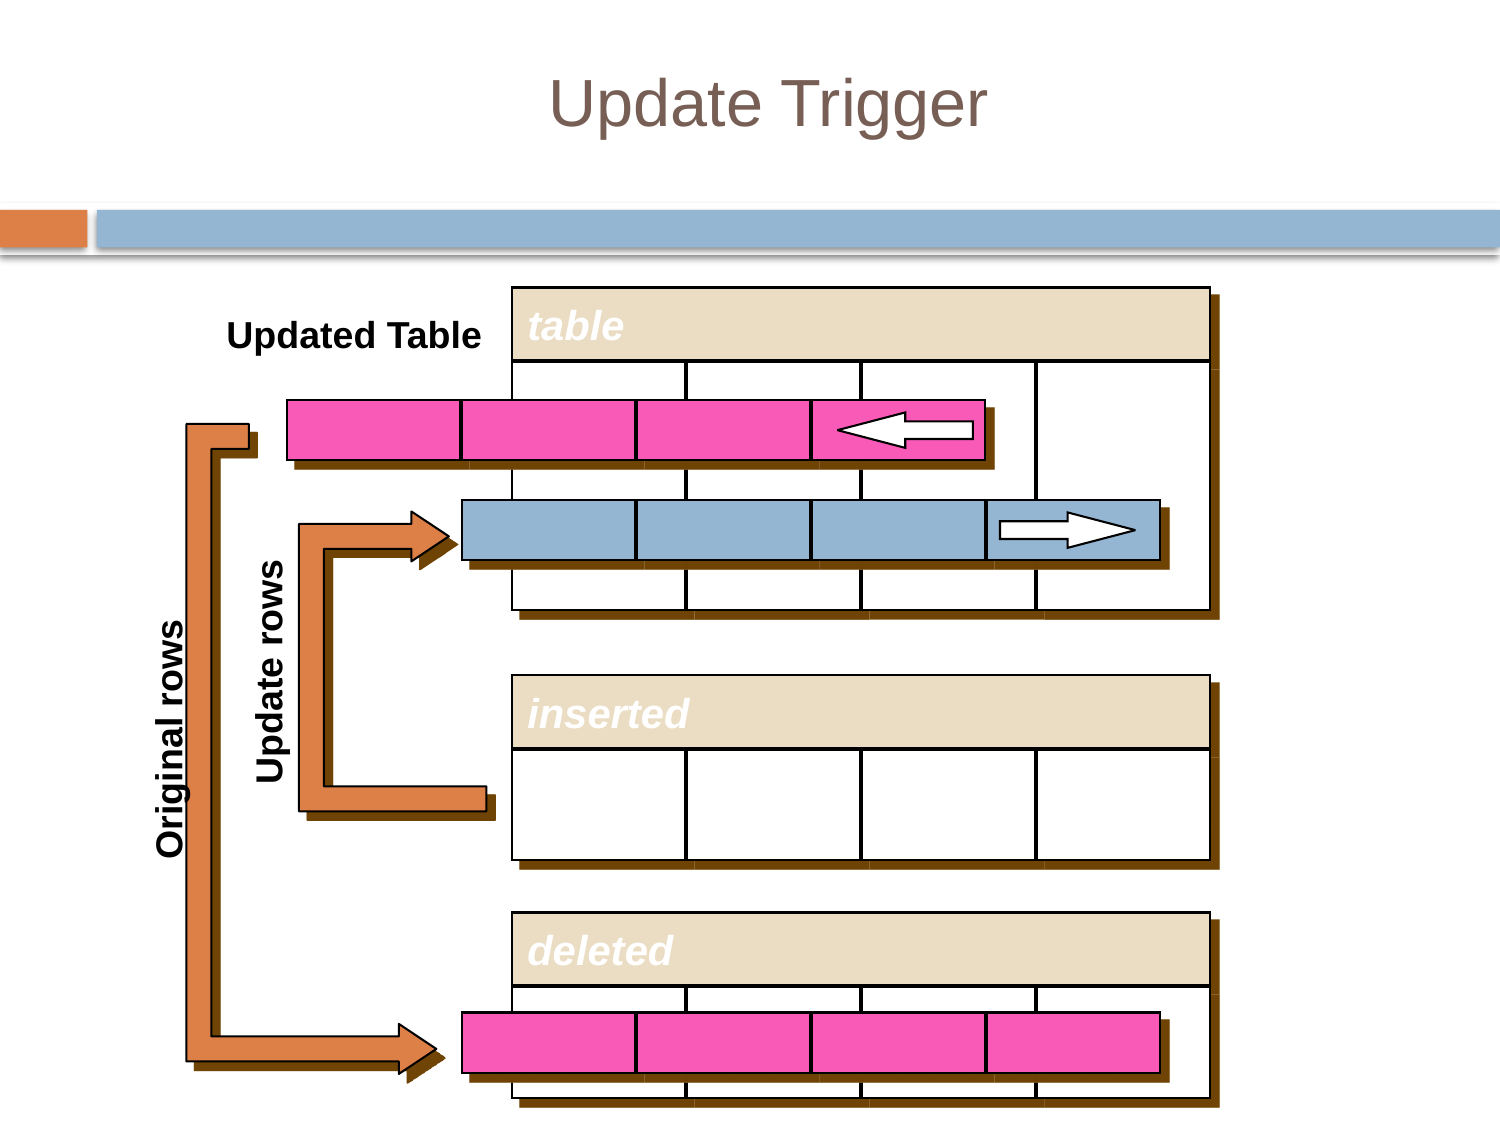

# Update Trigger
table
Updated Table

Update rows
inserted
Original rows

deleted